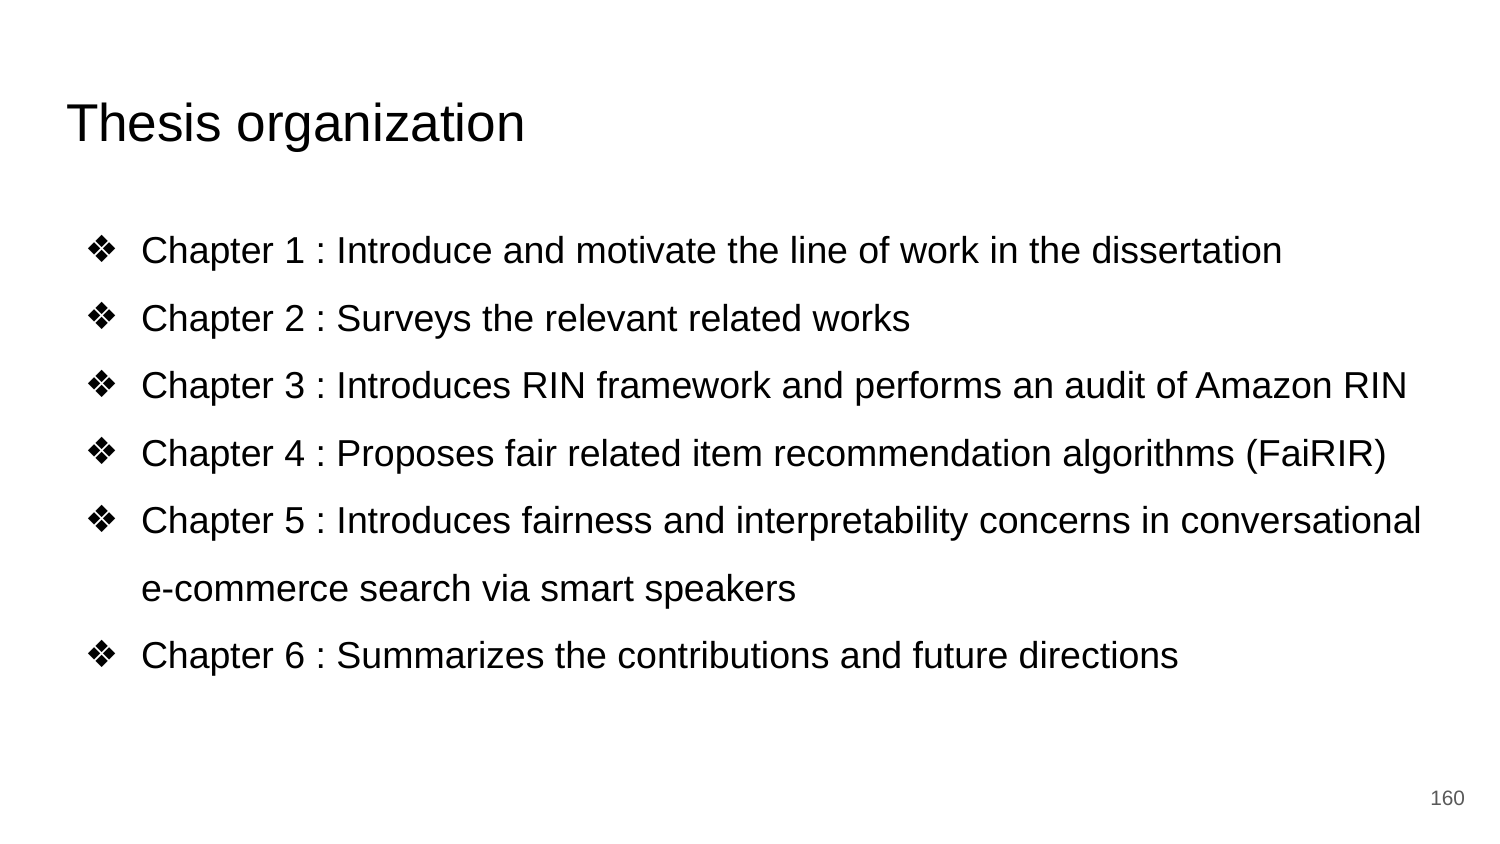

# Thesis organization
Chapter 1 : Introduce and motivate the line of work in the dissertation
Chapter 2 : Surveys the relevant related works
Chapter 3 : Introduces RIN framework and performs an audit of Amazon RIN
Chapter 4 : Proposes fair related item recommendation algorithms (FaiRIR)
Chapter 5 : Introduces fairness and interpretability concerns in conversational e-commerce search via smart speakers
Chapter 6 : Summarizes the contributions and future directions
160